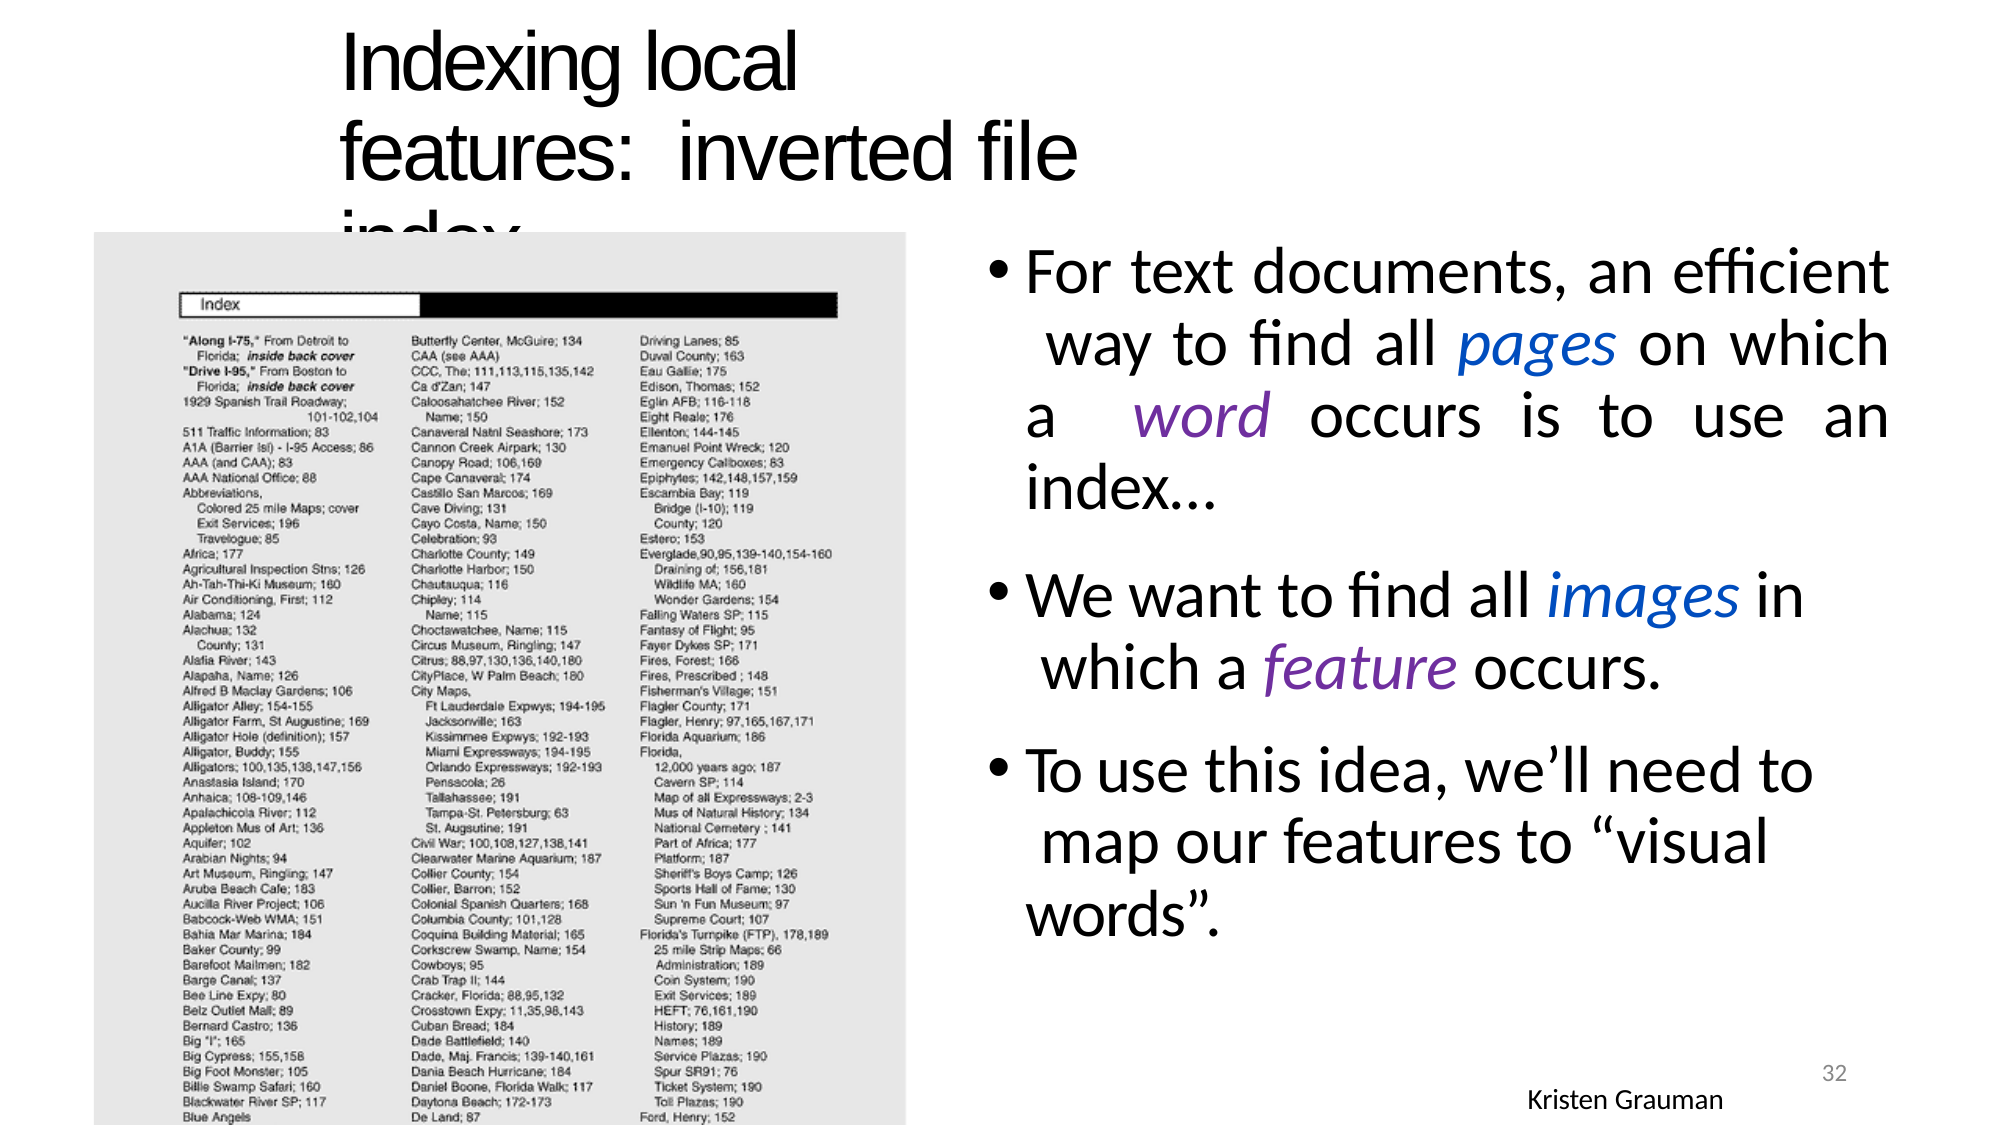

# Indexing local features:  inverted file index
For text documents, an efficient  way to find all pages on which a  word occurs is to use an index…
We want to find all images in  which a feature occurs.
To use this idea, we’ll need to  map our features to “visual  words”.

32
Kristen Grauman